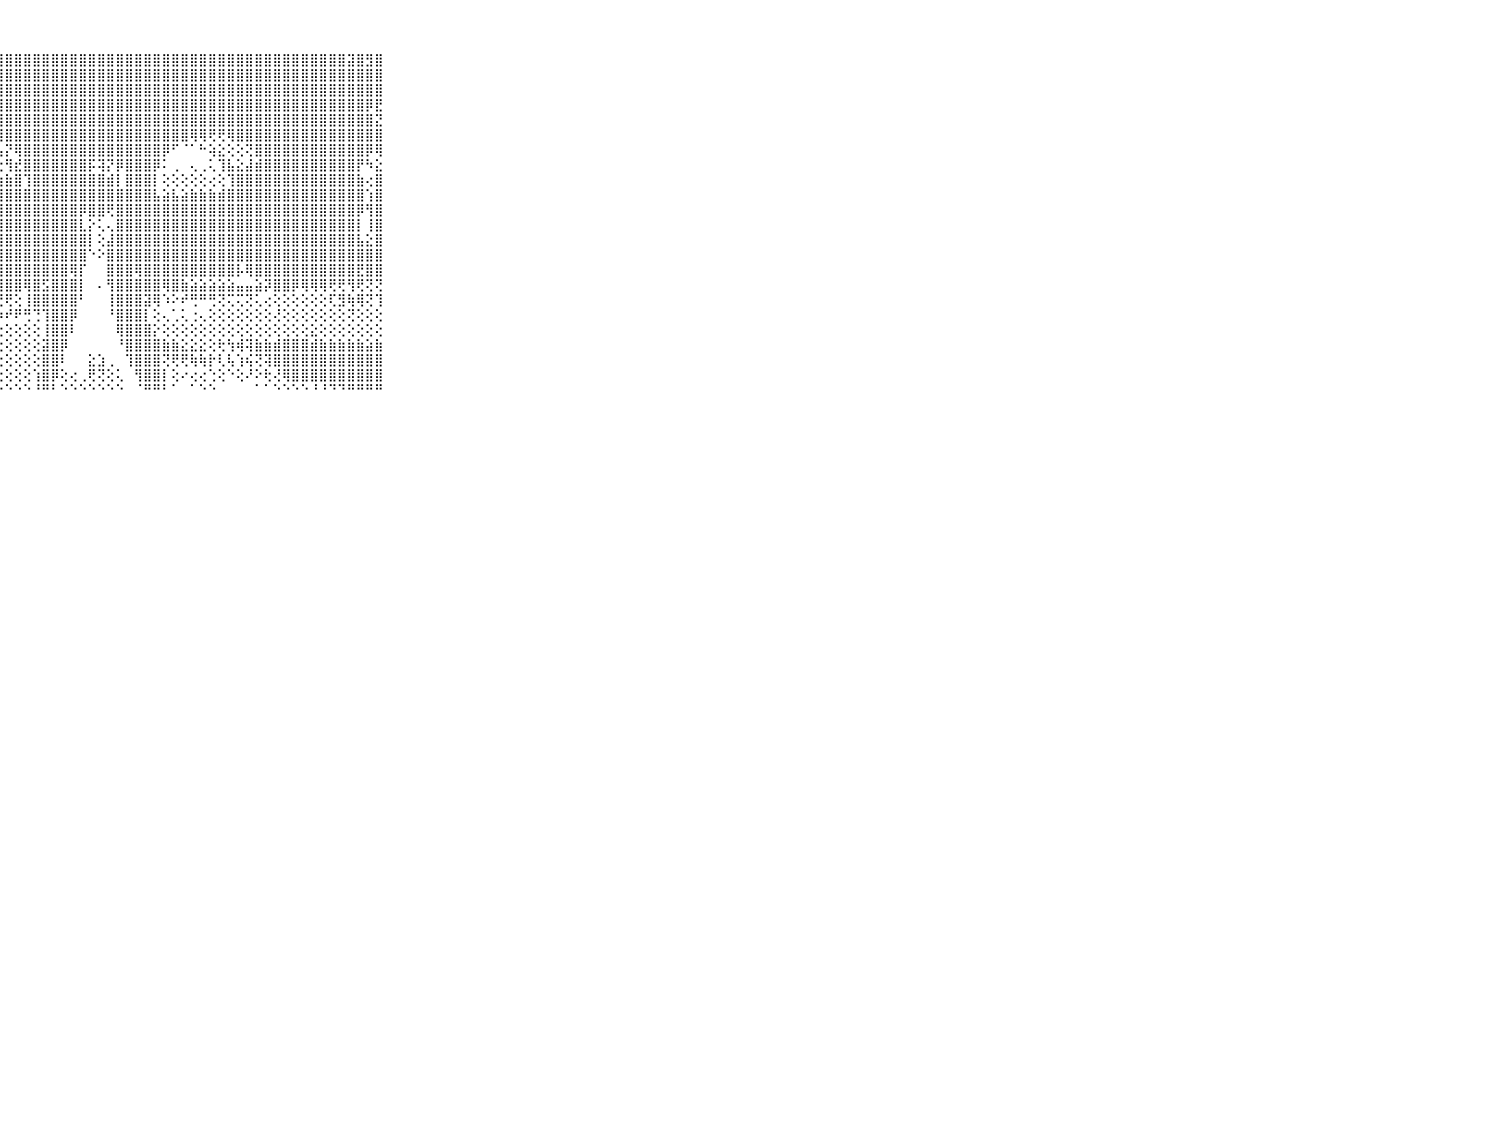

⠀⠀⠀⠀⠀⠀⠀⠀⠀⠀⠀⣯⣿⣿⣿⣿⣻⣿⣿⣿⣿⣿⣿⣿⣿⣿⣿⣿⣿⣿⣿⣿⣿⣿⣿⣿⣿⣿⣿⣿⣿⣿⣿⣿⣿⣿⣿⣿⣿⣿⣿⣿⣿⣿⣿⣿⣿⣿⣿⣿⣿⣿⣿⣿⣿⣽⣿⣻⣿⠀⠀⠀⠀⠀⠀⠀⠀⠀⠀⠀⠀
⠀⠀⠀⠀⠀⠀⠀⠀⠀⠀⠀⣿⣿⣿⣿⣿⣿⣿⣿⣿⣿⣿⣿⣿⣷⣿⣿⣿⣿⣿⣿⣿⣿⣿⣿⣿⣿⣿⣿⣿⣿⣿⣿⣿⣿⣿⣿⣿⣿⣿⣿⣿⣿⣿⣿⣿⣿⣿⣿⣿⣿⣿⣿⣿⣿⣿⣿⣿⣿⠀⠀⠀⠀⠀⠀⠀⠀⠀⠀⠀⠀
⠀⠀⠀⠀⠀⠀⠀⠀⠀⠀⠀⣿⣿⣿⣿⣿⣿⣿⣿⣿⣿⣿⣿⣿⣿⣿⣿⣿⣿⣿⣿⣿⣿⣿⣿⣿⣿⣿⣿⣿⣿⣿⣿⣿⣿⣿⣿⣿⣿⣿⣿⣿⣿⣿⣿⣿⣿⣿⣿⣿⣿⣿⣿⣿⣿⣿⣿⣿⣿⠀⠀⠀⠀⠀⠀⠀⠀⠀⠀⠀⠀
⠀⠀⠀⠀⠀⠀⠀⠀⠀⠀⠀⣿⣿⣿⣿⣿⣿⣿⣿⣿⣿⣿⣿⣿⣿⣿⣿⣿⣿⣿⣿⣿⣿⣿⣿⣿⣿⣿⣿⣿⣿⣿⣿⣿⣿⣿⣿⣿⣿⣿⣿⣿⣿⣿⣿⣿⣿⣿⣿⣿⣿⣿⣿⣿⣿⣿⣿⡿⣟⠀⠀⠀⠀⠀⠀⠀⠀⠀⠀⠀⠀
⠀⠀⠀⠀⠀⠀⠀⠀⠀⠀⠀⣿⣿⣿⣿⣿⣿⣿⣿⡿⢿⢟⢟⢻⢿⣿⣿⣿⣿⣿⣿⣿⣿⣿⣿⣿⣿⣿⣿⣿⣿⣿⣿⣿⣿⣿⣿⣿⣿⣿⣿⣿⣿⣿⣿⣿⣿⣿⣿⣿⣿⣿⣿⣿⣿⣿⣿⣿⣝⠀⠀⠀⠀⠀⠀⠀⠀⠀⠀⠀⠀
⠀⠀⠀⠀⠀⠀⠀⠀⠀⠀⠀⣿⣿⣿⣿⣿⣿⢟⣕⣑⣑⡕⢓⠇⠵⣕⢝⢿⣿⣿⣿⣿⣿⣿⣿⣿⣿⣿⣿⣿⣿⣿⣿⣿⣿⣿⣿⣿⢿⢿⢟⢟⢿⣿⣿⣿⣿⣿⣿⣿⣿⣿⣿⣿⣿⣿⣿⣿⣿⠀⠀⠀⠀⠀⠀⠀⠀⠀⠀⠀⠀
⠀⠀⠀⠀⠀⠀⠀⠀⠀⠀⠀⣿⣿⣿⣿⢟⢕⢕⢜⢝⢝⢝⢝⢝⢕⢕⢝⢧⡝⢿⣿⣿⣿⣿⣿⣿⣿⣿⣿⣿⣿⣿⣿⣿⣿⡿⠋⠈⠁⠓⢵⣕⢕⢕⢝⣿⣿⣿⣿⣿⣿⣿⣿⣿⣿⣿⣿⡿⢿⠀⠀⠀⠀⠀⠀⠀⠀⠀⠀⠀⠀
⠀⠀⠀⠀⠀⠀⠀⠀⠀⠀⠀⣿⣿⣿⣿⣧⣕⣕⣱⡕⣕⡕⢕⢕⢕⢕⢕⢕⢻⣞⣿⣿⣿⣿⣿⣿⣿⡯⢽⡝⡿⣿⣿⣿⡿⠅⢀⠀⢄⢀⢅⢹⣧⣕⣼⣾⣿⣿⣿⣿⣿⣿⣿⣿⣿⣿⡟⠳⣕⠀⠀⠀⠀⠀⠀⠀⠀⠀⠀⠀⠀
⠀⠀⠀⠀⠀⠀⠀⠀⠀⠀⠀⣿⣿⣿⣿⣿⣿⣿⣿⣿⣿⣿⣿⣿⣿⣷⣷⣷⣷⣿⢹⣿⣿⣿⣿⣿⣿⣿⣿⣾⡇⣿⣿⣿⡇⢕⢕⢕⢕⢕⢔⢕⢹⣿⣿⣿⣿⣿⣿⣿⣿⣿⣿⣿⣿⣿⣷⢔⣿⠀⠀⠀⠀⠀⠀⠀⠀⠀⠀⠀⠀
⠀⠀⠀⠀⠀⠀⠀⠀⠀⠀⠀⣿⣿⣿⣿⣿⣿⣿⣿⣿⣿⣿⣿⣿⣿⣿⣿⣿⣿⣿⣿⣿⣿⣿⣿⣿⣿⣿⣿⣿⣿⣿⣿⣿⣧⣵⣧⣵⣷⣷⣷⣾⣿⣿⣿⣿⣿⣿⣿⣿⣿⣿⣿⣿⣿⣿⣿⢱⣿⠀⠀⠀⠀⠀⠀⠀⠀⠀⠀⠀⠀
⠀⠀⠀⠀⠀⠀⠀⠀⠀⠀⠀⣿⣿⣿⣿⣿⣿⣿⣿⣿⣿⣿⣿⣿⣿⣿⣿⣿⣿⣿⣿⣿⣿⣿⣿⣿⡿⣿⣿⢟⣿⣿⣿⣿⣿⣿⣿⣿⣿⣿⣿⣿⣿⣿⣿⣿⣿⣿⣿⣿⣿⣿⣿⣿⣿⣿⡿⢻⣿⠀⠀⠀⠀⠀⠀⠀⠀⠀⠀⠀⠀
⠀⠀⠀⠀⠀⠀⠀⠀⠀⠀⠀⣿⣿⣿⣿⣿⣿⣿⣿⣿⣿⣿⣿⣿⣿⣿⣿⣿⣿⣿⣿⣿⣿⣿⣿⣿⣇⡕⢅⢄⣿⣿⣿⣿⣿⣿⣿⣿⣿⣿⣿⣿⣿⣿⣿⣿⣿⣿⣿⣿⣿⣿⣿⣿⣿⣿⡇⢸⣿⠀⠀⠀⠀⠀⠀⠀⠀⠀⠀⠀⠀
⠀⠀⠀⠀⠀⠀⠀⠀⠀⠀⠀⣿⣿⣿⣿⣿⣿⣿⣿⣿⣿⣿⣿⣿⣿⣿⣿⣿⣿⣿⣿⣿⣿⣿⣿⣿⣿⡇⢕⣼⣿⣿⣿⣿⣿⣿⣿⣿⣿⣿⣿⣿⣿⣿⣿⣿⣿⣿⣿⣿⣿⣿⣿⣿⣿⣿⣧⣕⣿⠀⠀⠀⠀⠀⠀⠀⠀⠀⠀⠀⠀
⠀⠀⠀⠀⠀⠀⠀⠀⠀⠀⠀⣿⣿⣿⣿⣿⣿⣿⣿⣿⣿⣿⣿⣿⣿⣿⣿⣿⣿⣿⣿⣿⣿⣿⣿⣿⣿⠑⠕⣿⣿⣿⣿⣿⣿⣿⣿⣿⣿⣿⣿⣿⣿⣿⣿⣿⣿⣿⣿⣿⣿⣿⣿⣿⣿⣿⣿⣿⣿⠀⠀⠀⠀⠀⠀⠀⠀⠀⠀⠀⠀
⠀⠀⠀⠀⠀⠀⠀⠀⠀⠀⠀⣿⣿⣿⣿⣿⣿⣿⣿⣿⣿⣿⣿⣿⣿⣿⣿⣿⣿⣿⣿⣿⣿⣿⣿⢿⡏⠀⠀⣿⣿⣿⢿⣿⣿⣿⣿⣿⣿⣿⣿⣿⣿⡧⢿⣿⣿⣿⣿⣿⣿⣿⣿⣿⣿⣿⣟⣿⣿⠀⠀⠀⠀⠀⠀⠀⠀⠀⠀⠀⠀
⠀⠀⠀⠀⠀⠀⠀⠀⠀⠀⠀⣿⣿⣿⣿⣿⣿⣿⣿⣿⣿⣿⣿⣿⣿⣿⣿⣿⣿⣿⢿⣿⣫⣿⣿⣿⡇⠀⠄⢻⣿⣿⣿⣿⣿⢿⣿⣷⣵⣵⣵⣵⣵⣤⣤⣵⡽⣿⣿⡿⢿⢿⢿⢟⢟⢻⢟⢝⢝⠀⠀⠀⠀⠀⠀⠀⠀⠀⠀⠀⠀
⠀⠀⠀⠀⠀⠀⠀⠀⠀⠀⠀⣿⣿⣿⣿⣿⣿⣿⣿⣿⣟⣿⣿⣿⣿⢿⢿⢟⢟⢕⢸⣿⣿⣿⣿⣿⠃⠀⠀⢸⣿⣿⣿⣽⢿⠱⠕⠞⢛⠛⢛⢝⢍⢍⢝⢅⢔⢕⢕⢕⢕⢕⢕⢏⣻⢷⢿⢝⢹⠀⠀⠀⠀⠀⠀⠀⠀⠀⠀⠀⠀
⠀⠀⠀⠀⠀⠀⠀⠀⠀⠀⠀⣿⣿⣿⣿⣿⣿⣿⣿⣿⣿⣿⣿⣿⡿⢿⠿⠷⠞⠟⢛⢙⢹⣿⣿⡿⠀⠀⠀⠘⣿⣿⣿⡇⢕⢄⢁⢅⢐⢄⢕⢕⢕⢕⢕⢕⢕⢜⢕⢕⢕⢕⢕⢕⢕⢝⢕⢕⢕⠀⠀⠀⠀⠀⠀⠀⠀⠀⠀⠀⠀
⠀⠀⠀⠀⠀⠀⠀⠀⠀⠀⠀⢟⠛⢛⢛⢝⢝⢝⢝⢝⢕⢔⢔⢔⢕⢕⢕⢕⢕⢕⢕⢕⢸⣿⣿⠇⠀⠀⠀⠀⢿⣿⣿⣿⡕⢕⢕⢕⢕⢕⢕⢕⢕⢕⢕⢕⢕⢕⢕⢕⢕⣕⢕⢕⢕⢕⢕⢕⢕⠀⠀⠀⠀⠀⠀⠀⠀⠀⠀⠀⠀
⠀⠀⠀⠀⠀⠀⠀⠀⠀⠀⠀⢕⢕⢕⢕⢕⢕⢕⢕⢕⢕⢕⢕⢕⢕⢕⢕⢕⢕⢕⢕⢕⣽⣿⡿⠀⠀⠀⠀⠀⠘⣿⣿⣿⣿⣷⣷⣕⣕⣕⢕⢗⢳⢾⢽⣷⣷⣾⣿⣿⣿⣾⣷⣷⣷⣷⣷⣵⣷⠀⠀⠀⠀⠀⠀⠀⠀⠀⠀⠀⠀
⠀⠀⠀⠀⠀⠀⠀⠀⠀⠀⠀⢕⢕⢕⢕⢕⢕⢕⢕⢕⢕⢕⢕⢕⢕⢕⢕⢕⢕⢕⢕⢕⣿⣿⠇⠀⠀⣕⣱⢀⠀⢹⣿⣿⣿⢝⢟⢟⢷⢷⡗⢇⢧⢱⢮⢝⢽⣿⣿⣿⣿⣿⣿⣿⣿⣿⣿⣿⣿⠀⠀⠀⠀⠀⠀⠀⠀⠀⠀⠀⠀
⠀⠀⠀⠀⠀⠀⠀⠀⠀⠀⠀⢕⢕⢕⢕⢕⢕⢕⢕⢕⢕⢕⢕⢕⢕⢕⢕⢕⢕⢕⢕⢱⣿⡿⢕⢔⢀⢟⢝⢕⢅⠀⢻⣿⣿⡇⢕⠔⢔⢔⢑⢕⠑⢕⠜⠕⢗⢜⢿⣿⣿⣿⣿⣿⣿⣿⣿⣿⣿⠀⠀⠀⠀⠀⠀⠀⠀⠀⠀⠀⠀
⠀⠀⠀⠀⠀⠀⠀⠀⠀⠀⠀⠑⠑⠑⠑⠑⠑⠑⠑⠑⠑⠑⠑⠑⠑⠑⠑⠑⠑⠑⠑⠘⠛⠃⠑⠑⠑⠑⠑⠑⠑⠀⠈⠛⠛⠃⠁⠀⠁⠑⠑⠀⠀⠀⠀⠁⠁⠑⠑⠑⠑⠘⠘⠙⠙⠛⠛⠛⠛⠀⠀⠀⠀⠀⠀⠀⠀⠀⠀⠀⠀